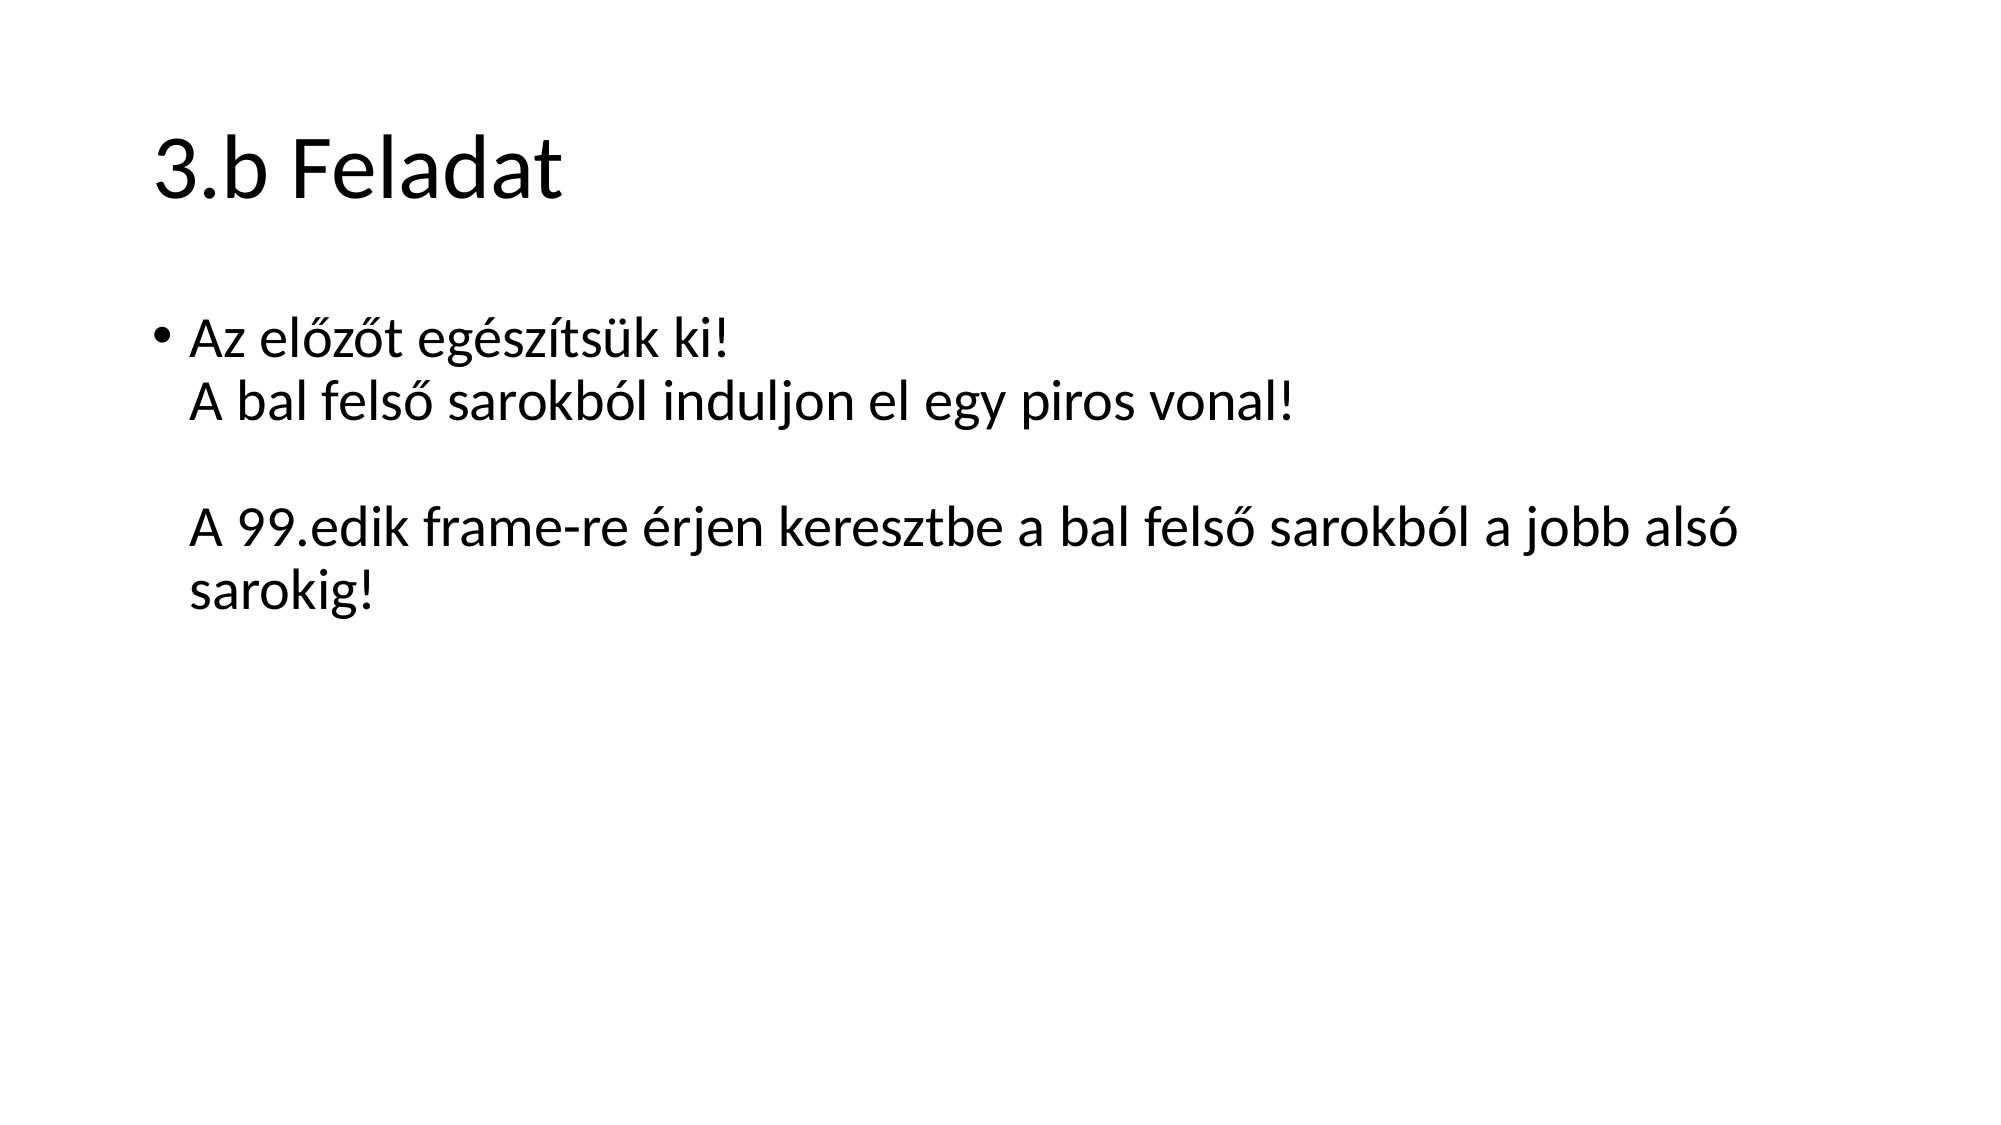

# 3.b Feladat
Az előzőt egészítsük ki!
A bal felső sarokból induljon el egy piros vonal!
A 99.edik frame-re érjen keresztbe a bal felső sarokból a jobb alsó sarokig!